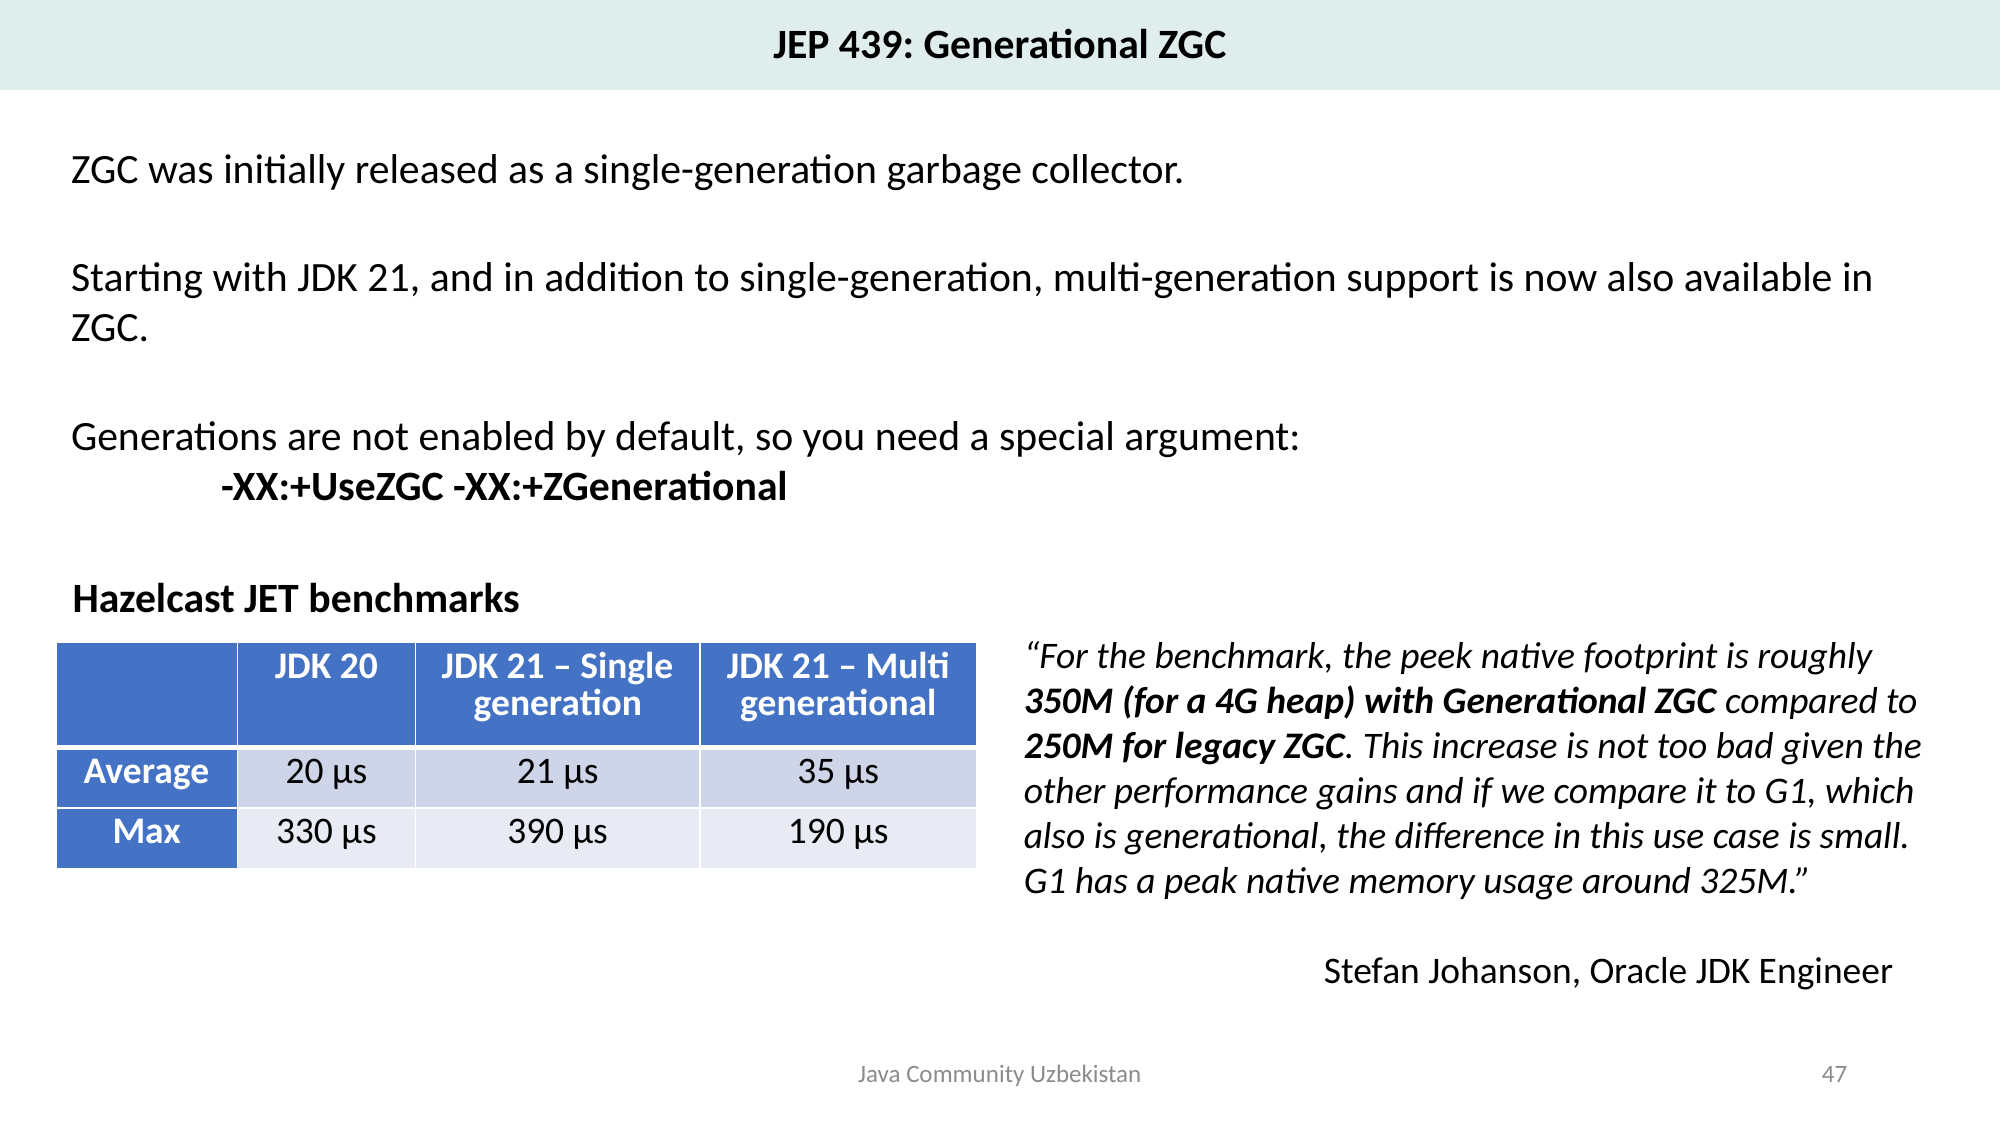

JEP 439: Generational ZGC
ZGC was initially released as a single-generation garbage collector.
Starting with JDK 21, and in addition to single-generation, multi-generation support is now also available in ZGC.
Generations are not enabled by default, so you need a special argument:
	-XX:+UseZGC -XX:+ZGenerational
Hazelcast JET benchmarks
“For the benchmark, the peek native footprint is roughly 350M (for a 4G heap) with Generational ZGC compared to 250M for legacy ZGC. This increase is not too bad given the other performance gains and if we compare it to G1, which also is generational, the difference in this use case is small. G1 has a peak native memory usage around 325M.”

		Stefan Johanson, Oracle JDK Engineer
|  | JDK 20 | JDK 21 – Single generation | JDK 21 – Multi generational |
| --- | --- | --- | --- |
| Average | 20 µs | 21 µs | 35 µs |
| Max | 330 µs | 390 µs | 190 µs |
Java Community Uzbekistan
47